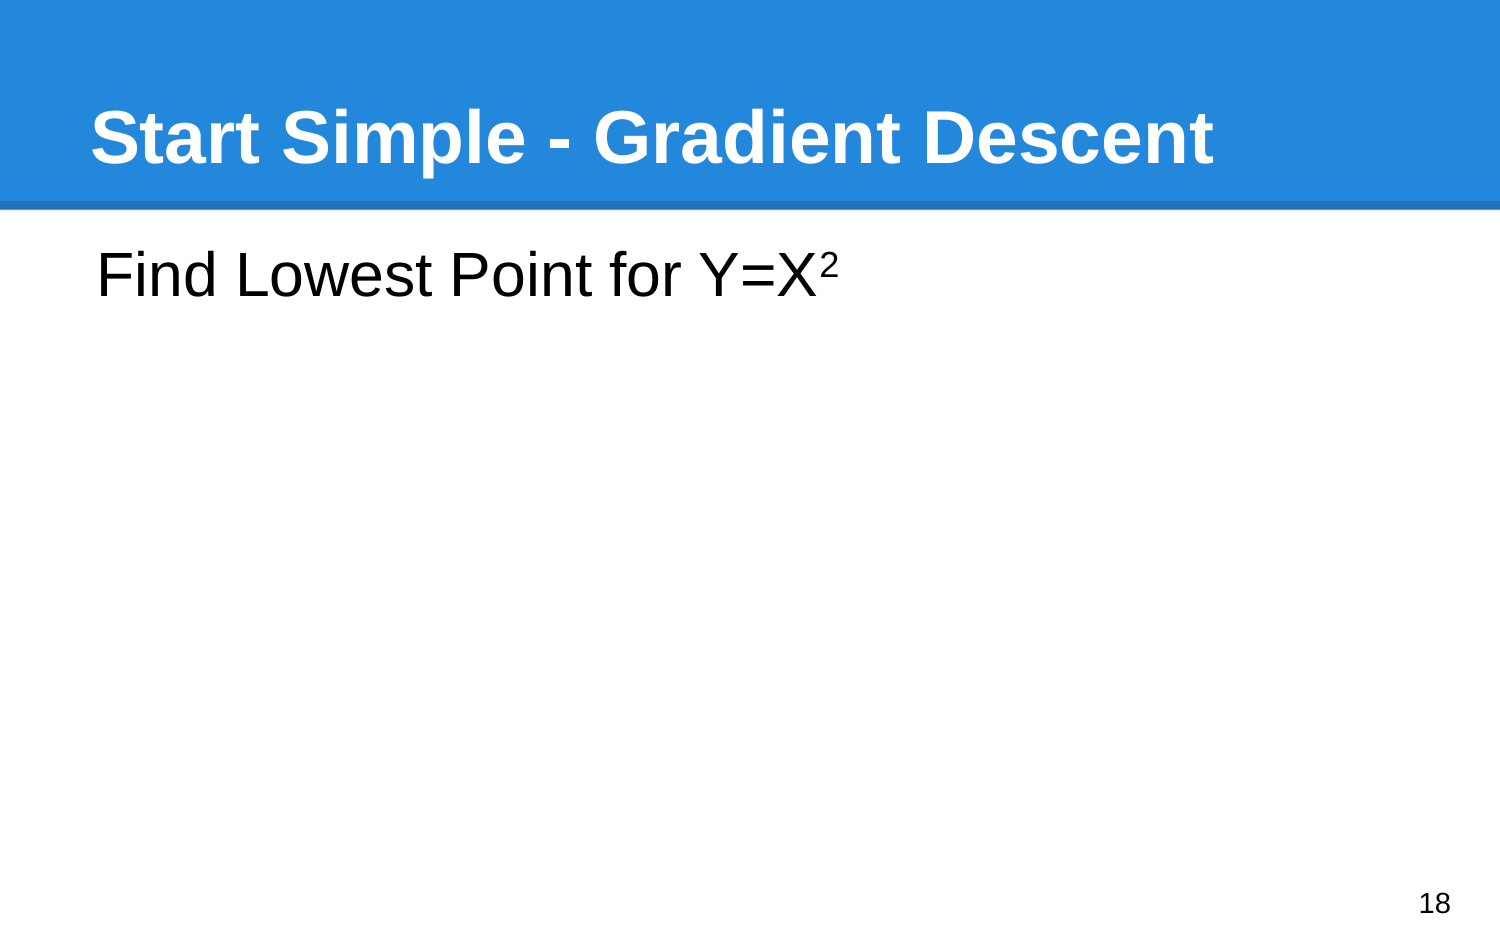

# Start Simple - Gradient Descent
Find Lowest Point for Y=X2
18